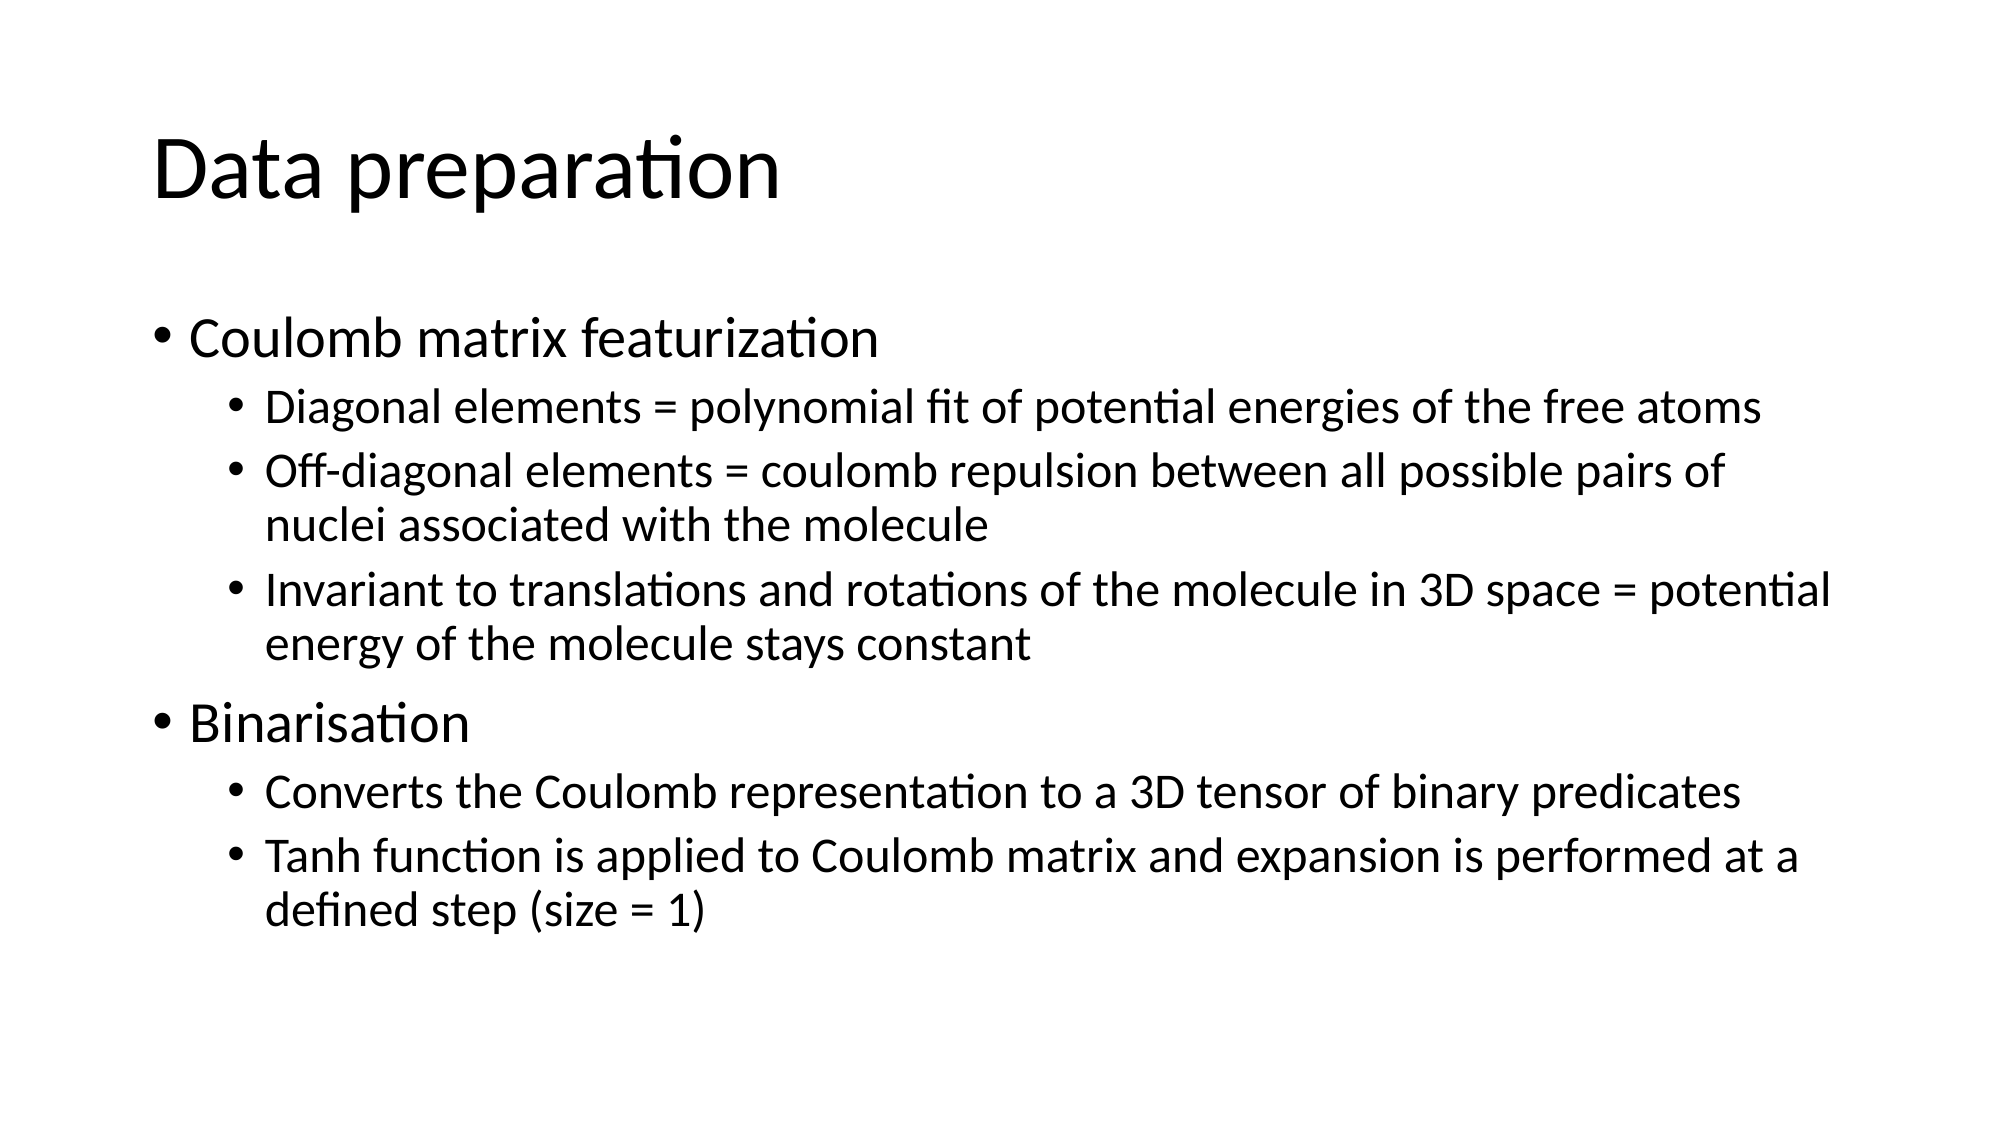

# Data preparation
Coulomb matrix featurization
Diagonal elements = polynomial fit of potential energies of the free atoms
Off-diagonal elements = coulomb repulsion between all possible pairs of nuclei associated with the molecule
Invariant to translations and rotations of the molecule in 3D space = potential energy of the molecule stays constant
Binarisation
Converts the Coulomb representation to a 3D tensor of binary predicates
Tanh function is applied to Coulomb matrix and expansion is performed at a defined step (size = 1)